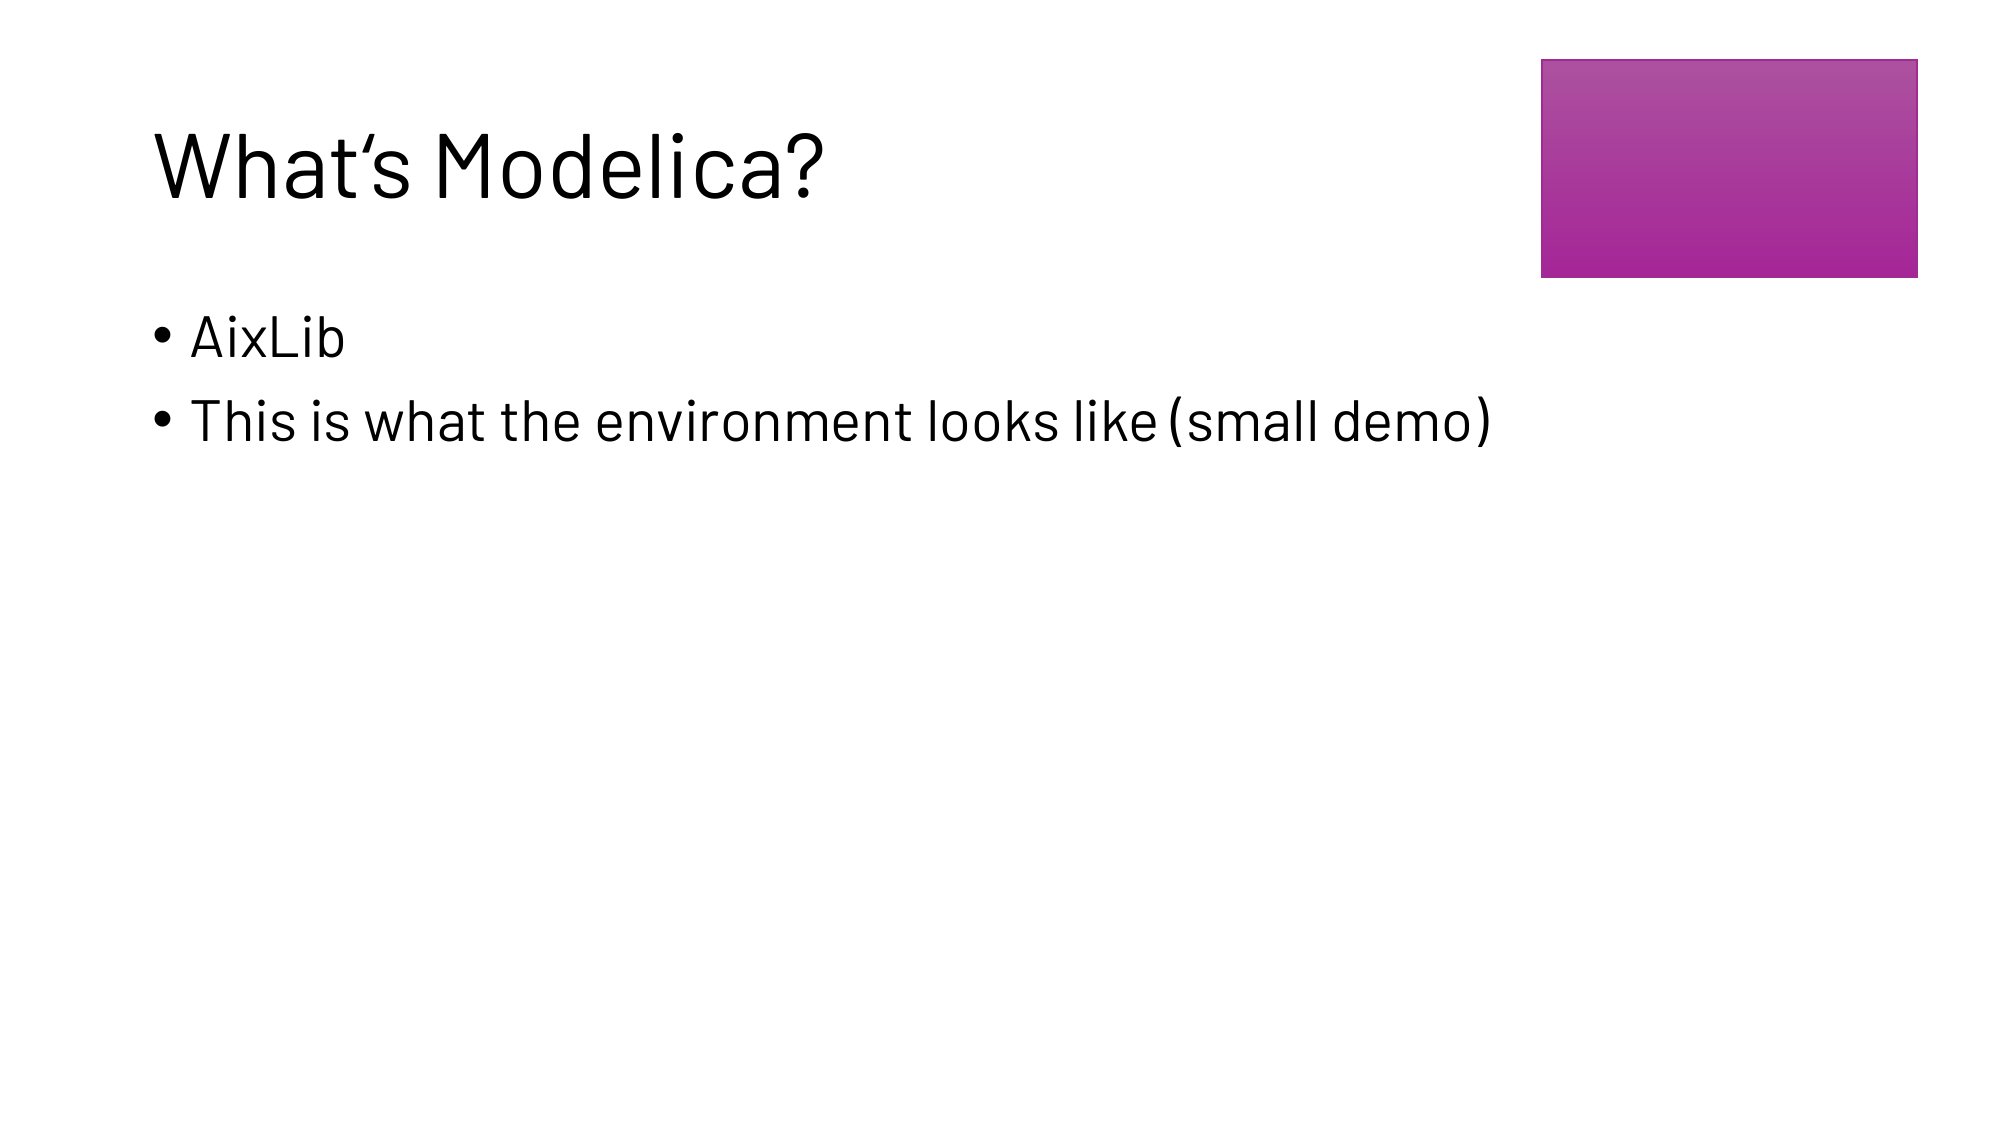

# What‘s Modelica?

AixLib
This is what the environment looks like (small demo)